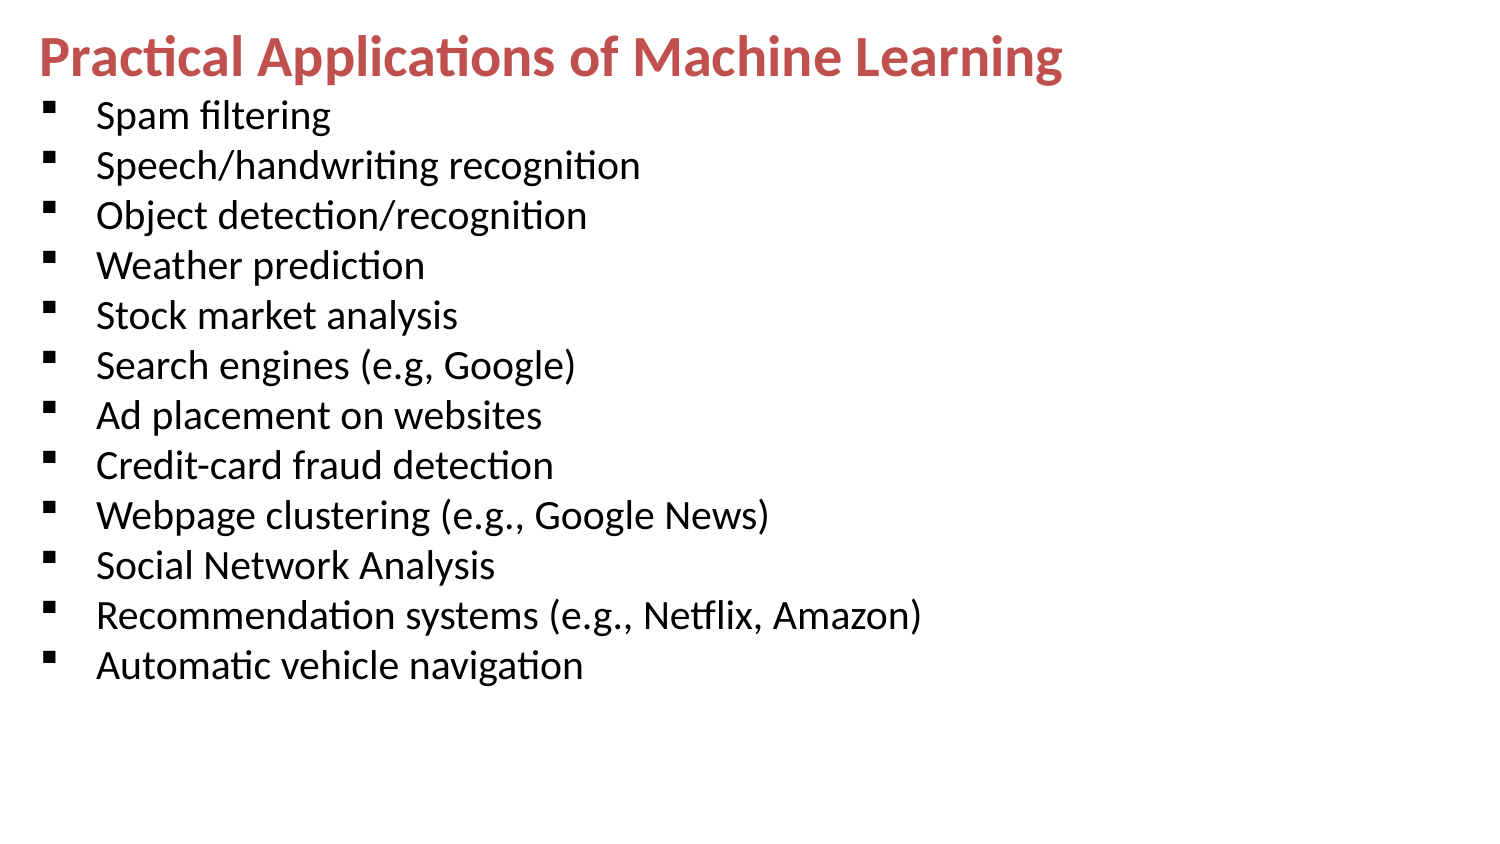

Practical Applications of Machine Learning
Spam filtering
Speech/handwriting recognition
Object detection/recognition
Weather prediction
Stock market analysis
Search engines (e.g, Google)
Ad placement on websites
Credit-card fraud detection
Webpage clustering (e.g., Google News)
Social Network Analysis
Recommendation systems (e.g., Netflix, Amazon)
Automatic vehicle navigation